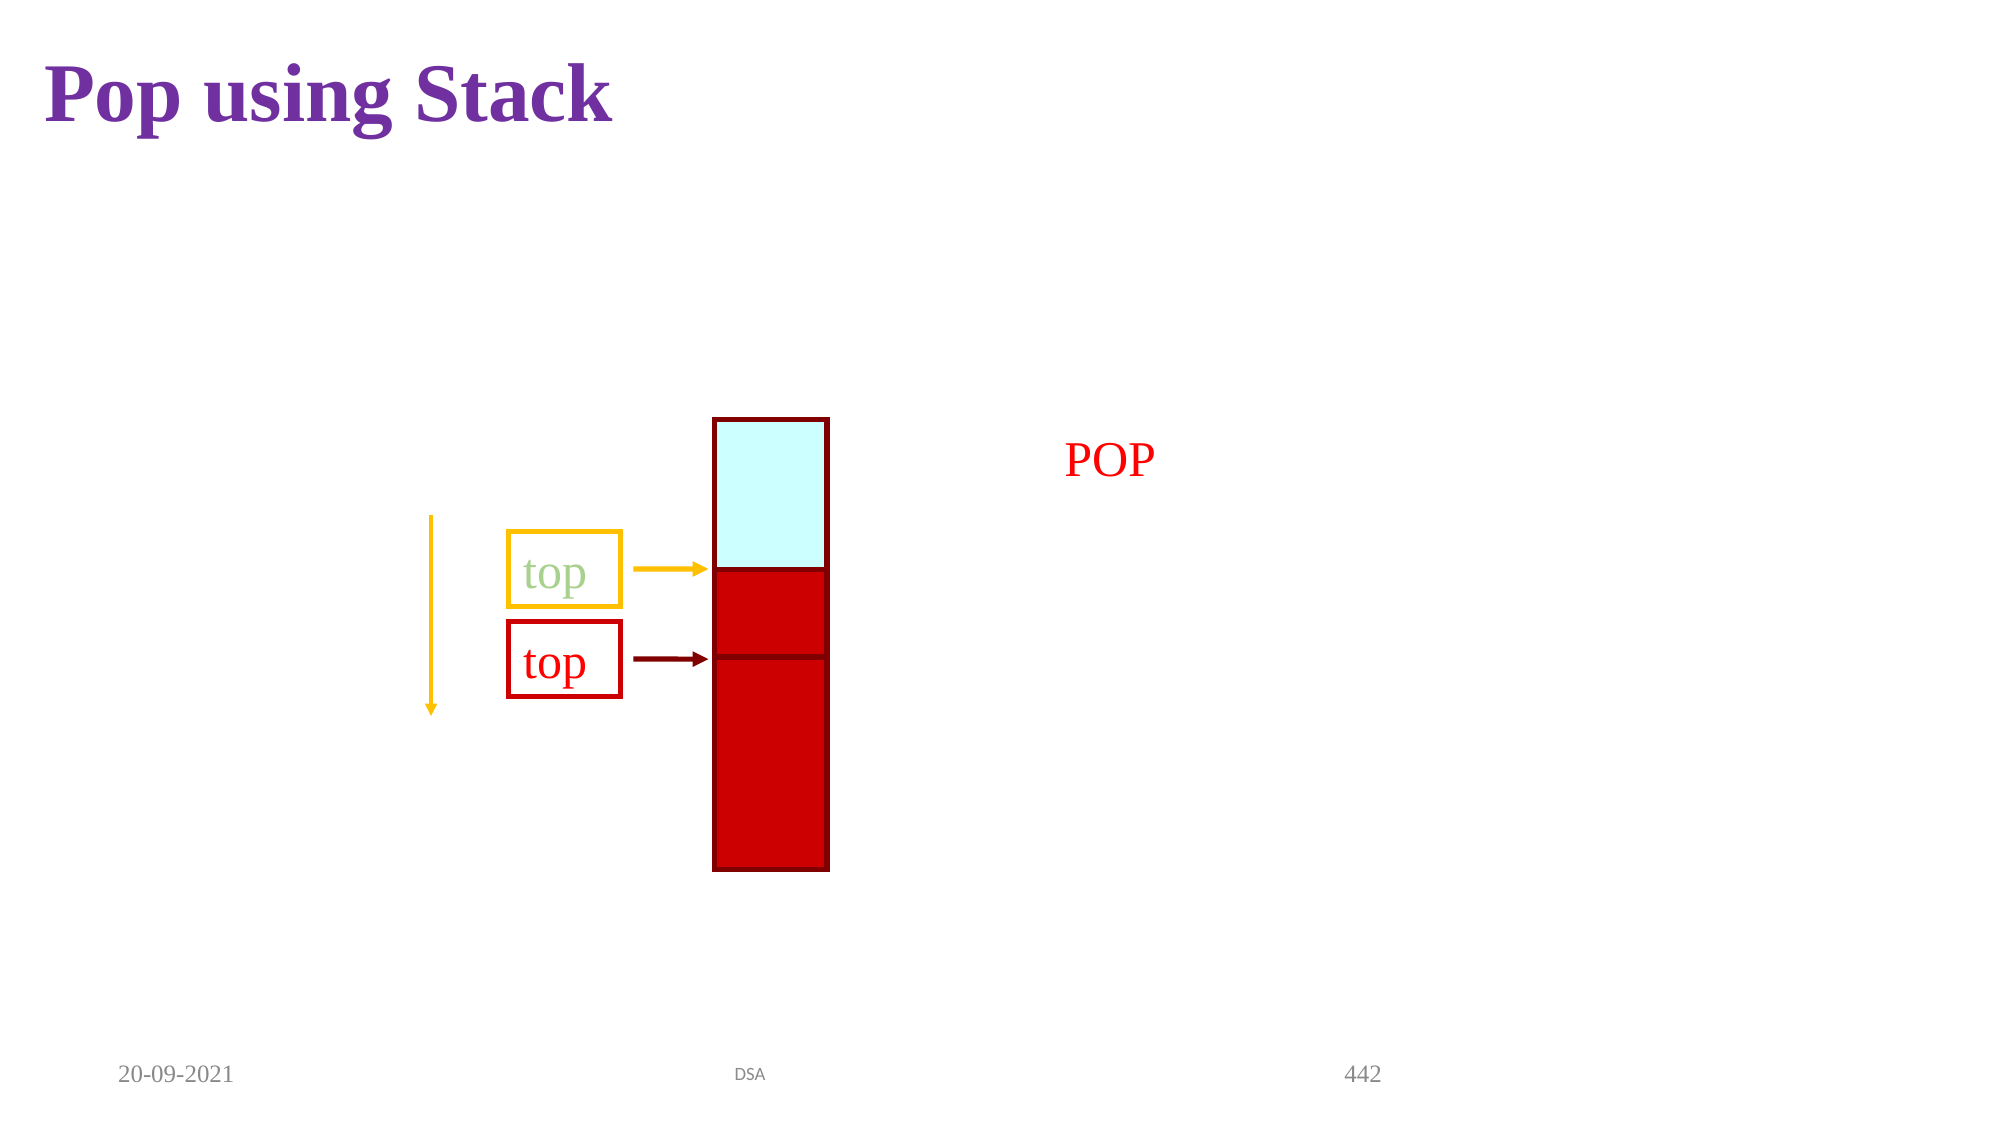

Pop using Stack

POP
top

top

20-09-2021
DSA
442